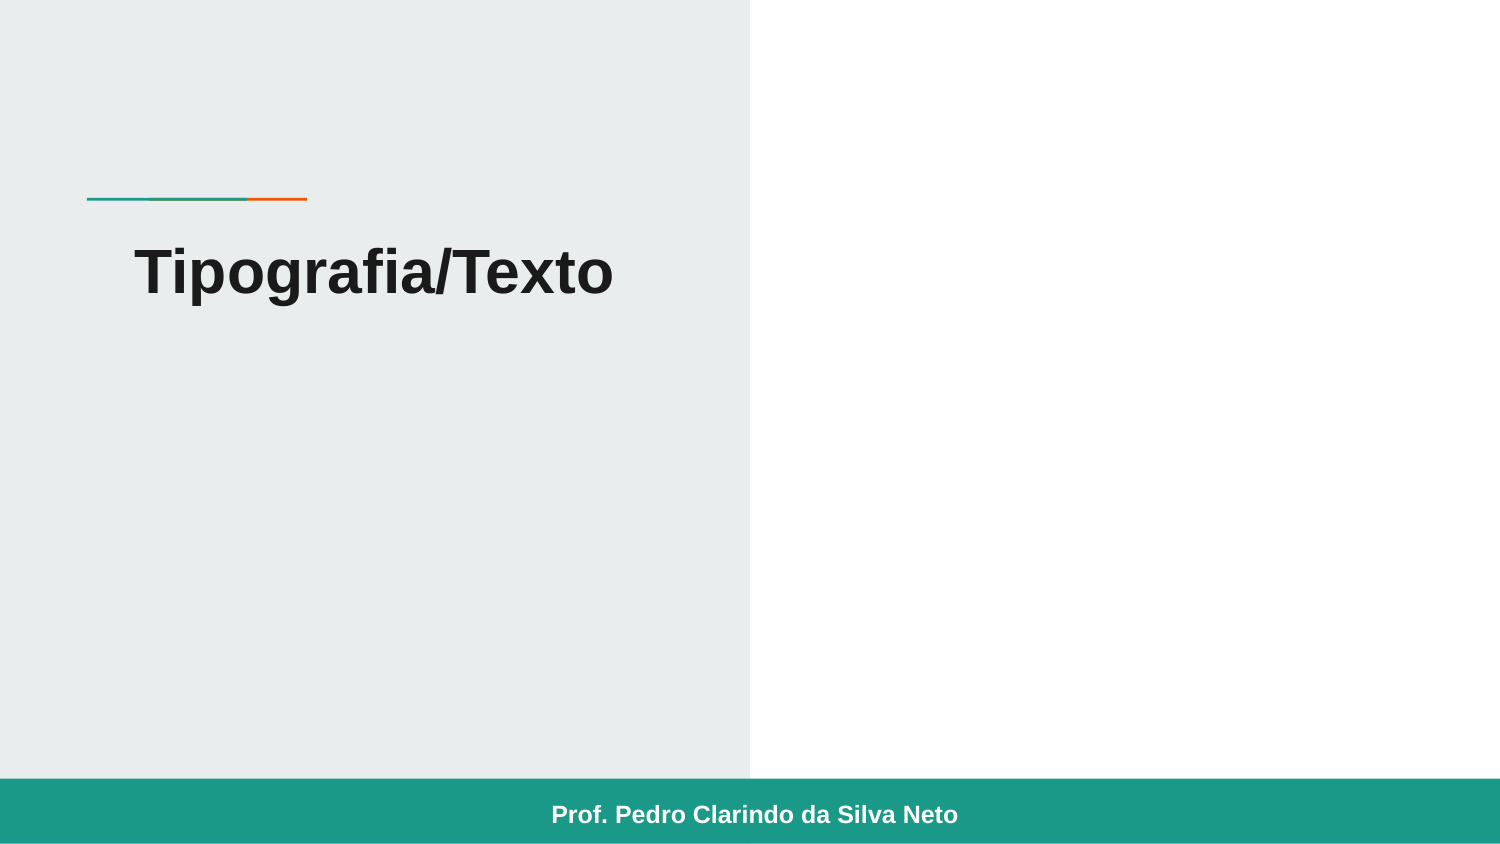

# Tipografia/Texto

Prof. Pedro Clarindo da Silva Neto